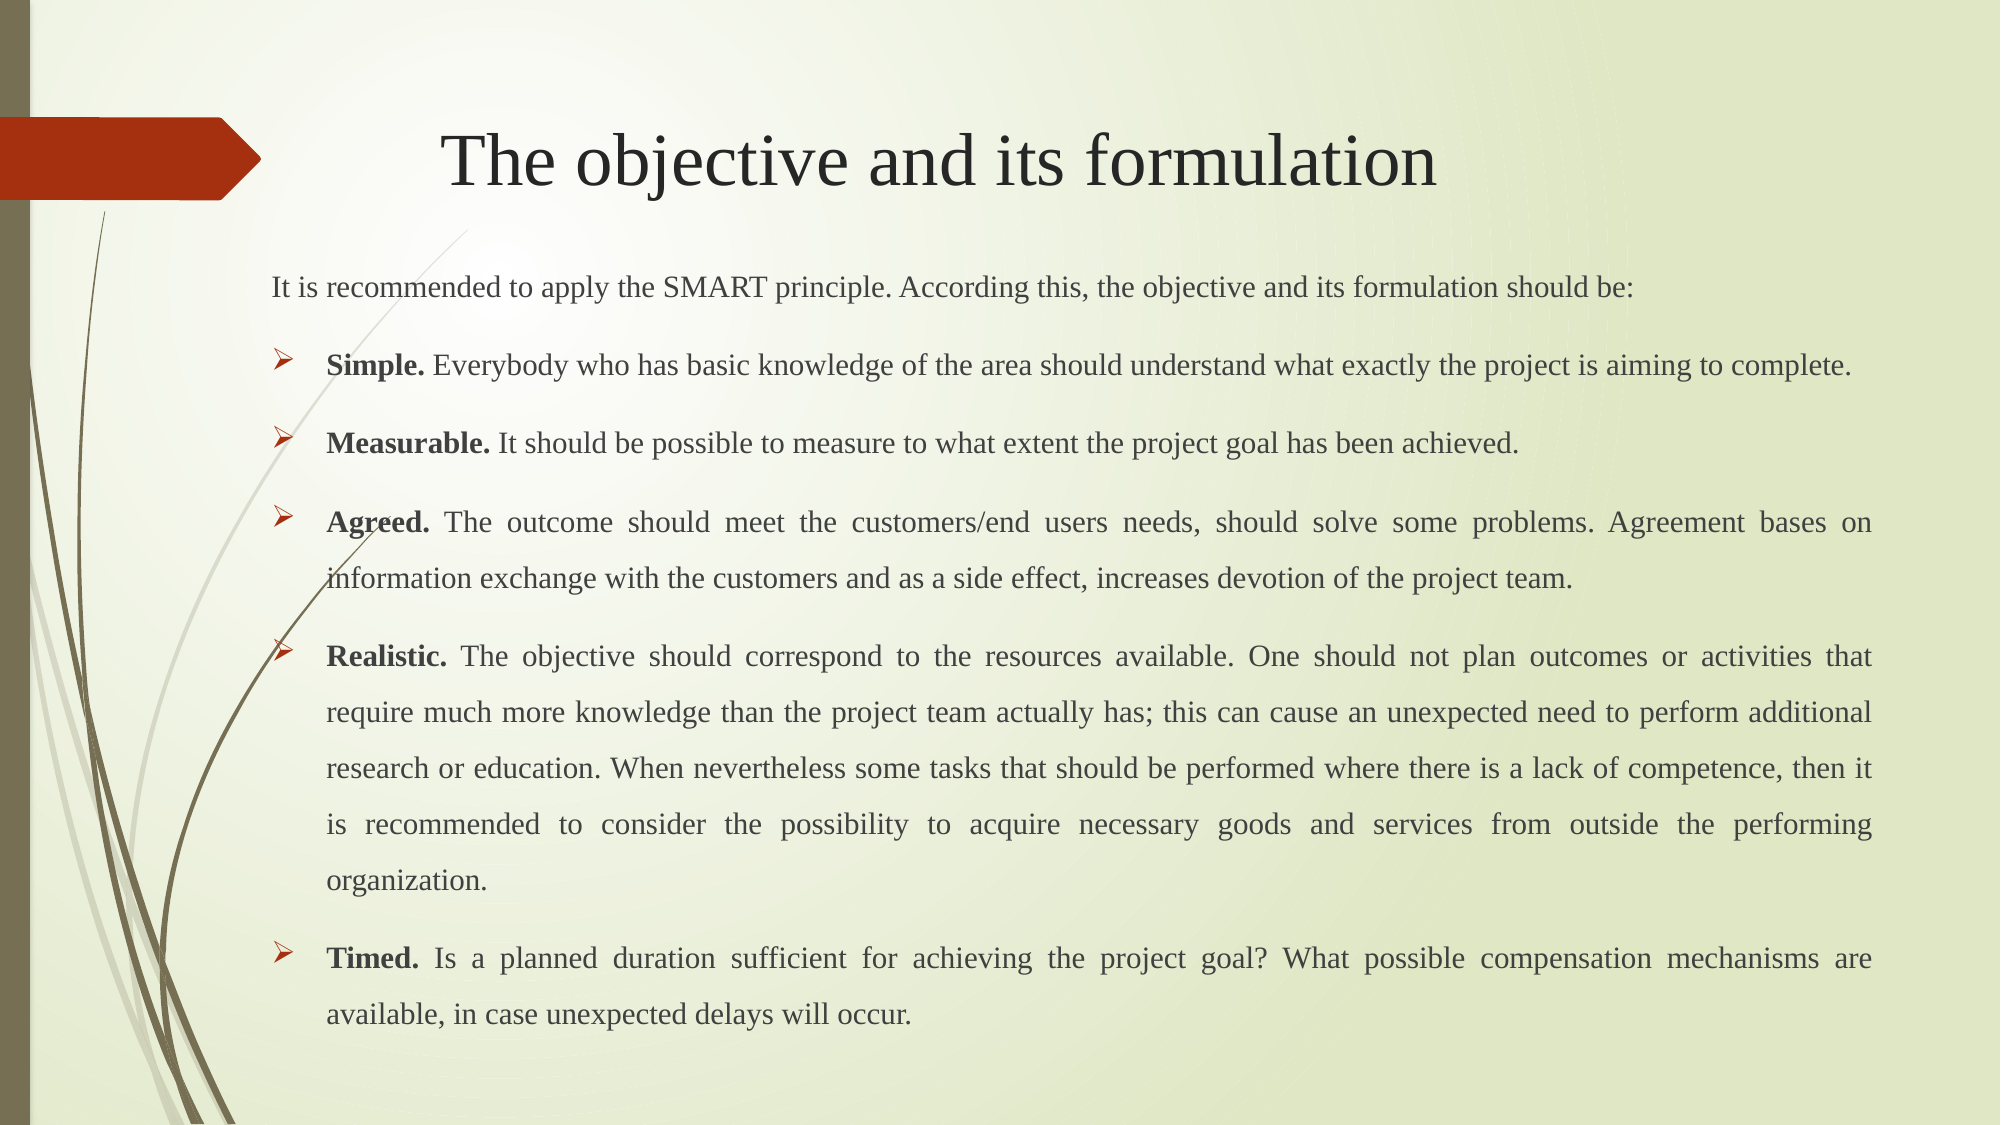

# The objective and its formulation
It is recommended to apply the SMART principle. According this, the objective and its formulation should be:
Simple. Everybody who has basic knowledge of the area should understand what exactly the project is aiming to complete.
Measurable. It should be possible to measure to what extent the project goal has been achieved.
Agreed. The outcome should meet the customers/end users needs, should solve some problems. Agreement bases on information exchange with the customers and as a side effect, increases devotion of the project team.
Realistic. The objective should correspond to the resources available. One should not plan outcomes or activities that require much more knowledge than the project team actually has; this can cause an unexpected need to perform additional research or education. When nevertheless some tasks that should be performed where there is a lack of competence, then it is recommended to consider the possibility to acquire necessary goods and services from outside the performing organization.
Timed. Is a planned duration sufficient for achieving the project goal? What possible compensation mechanisms are available, in case unexpected delays will occur.